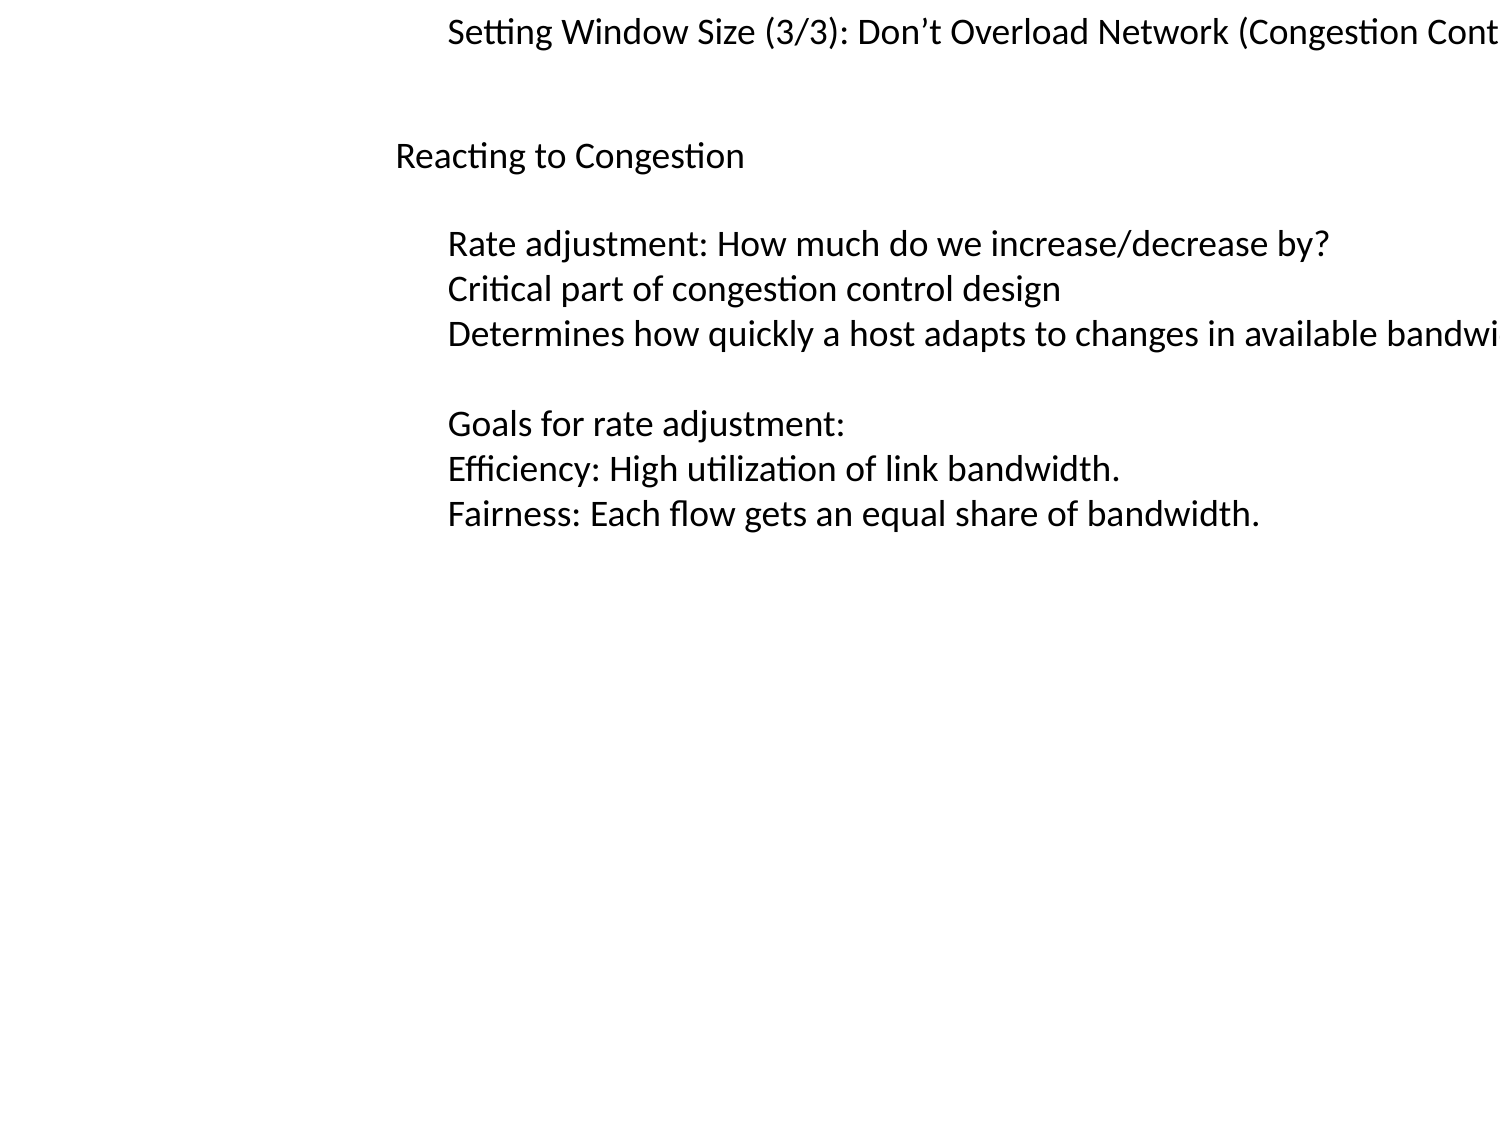

Setting Window Size (3/3): Don’t Overload Network (Congestion Control)
Reacting to Congestion
Rate adjustment: How much do we increase/decrease by?
Critical part of congestion control design
Determines how quickly a host adapts to changes in available bandwidth

Goals for rate adjustment:
Efficiency: High utilization of link bandwidth.
Fairness: Each flow gets an equal share of bandwidth.